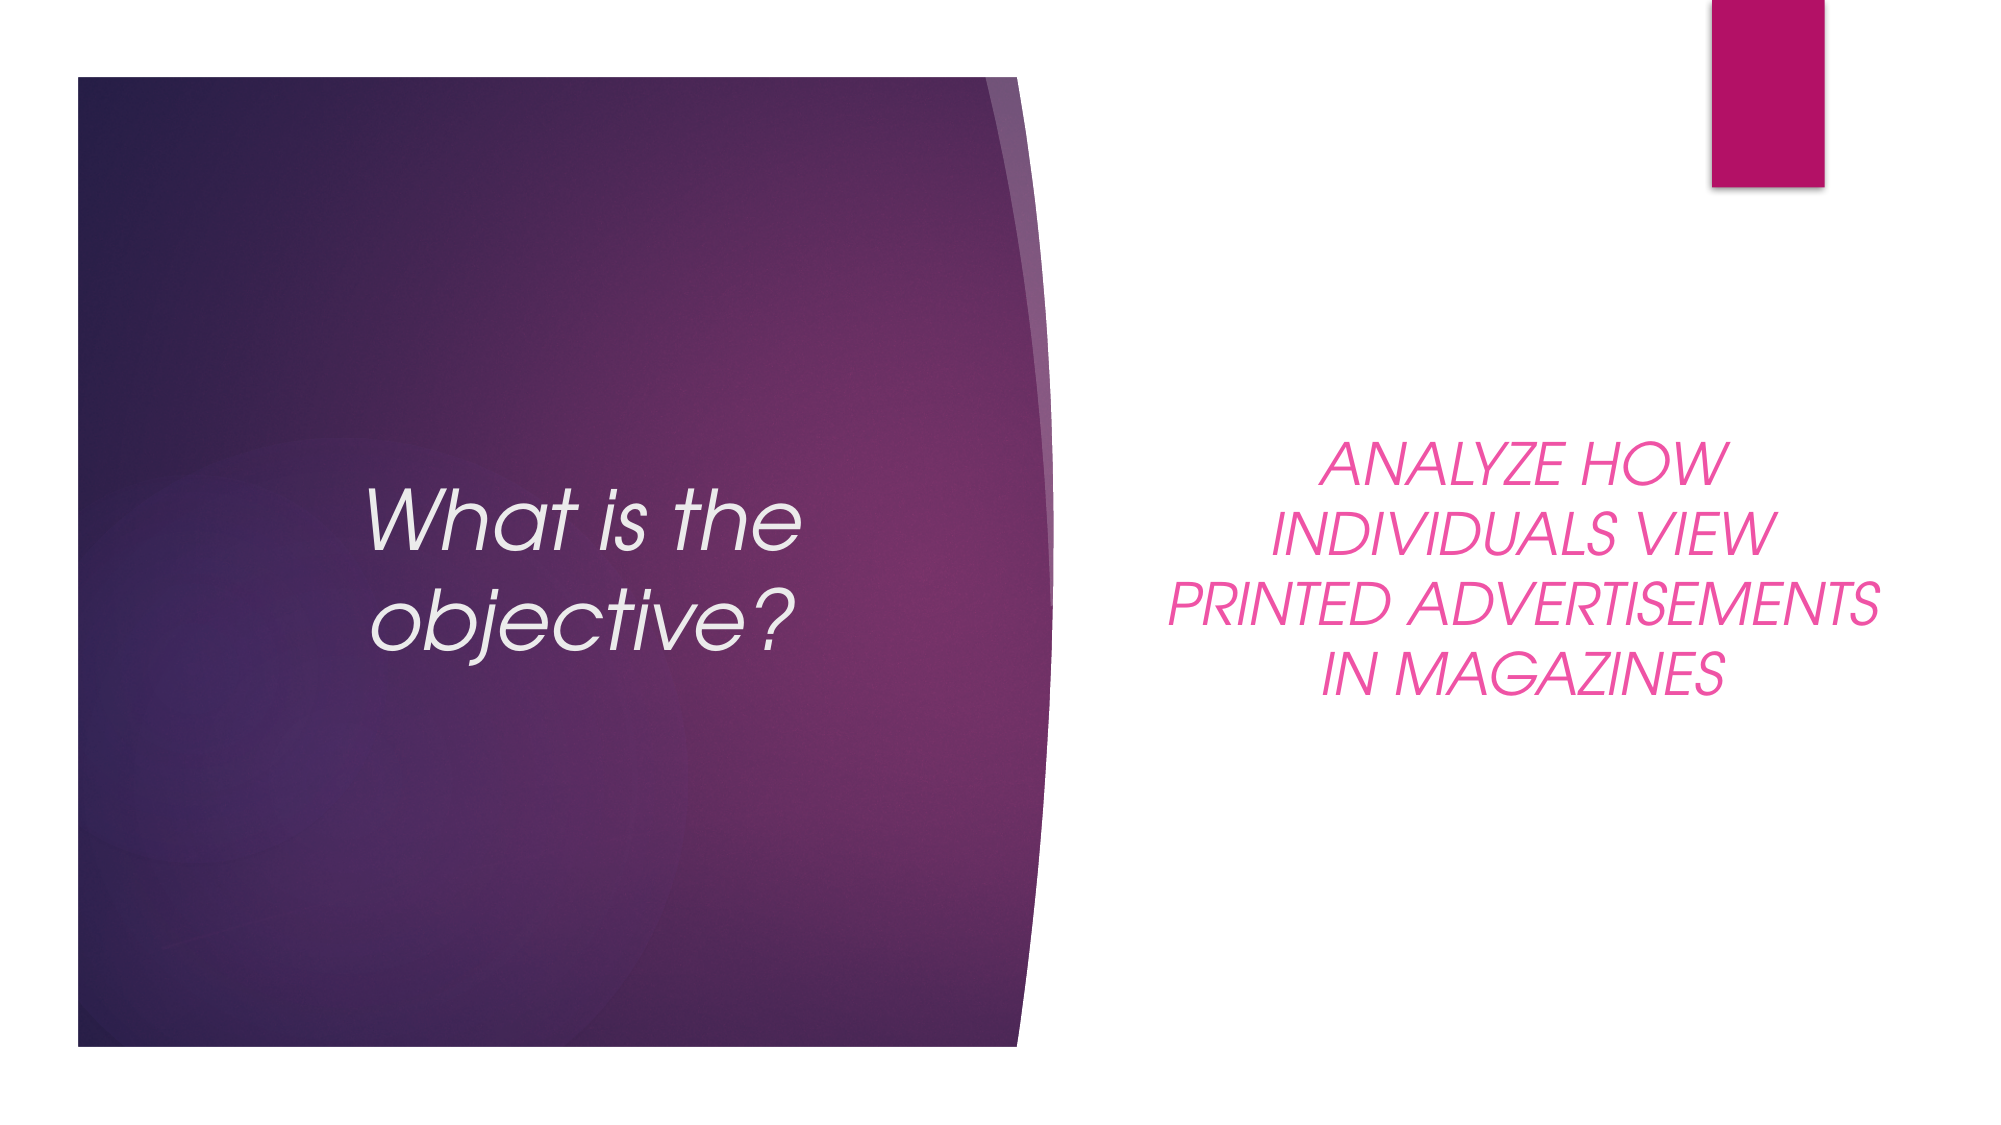

Analyze how individuals view printed advertisements in magazines
# What is the objective?